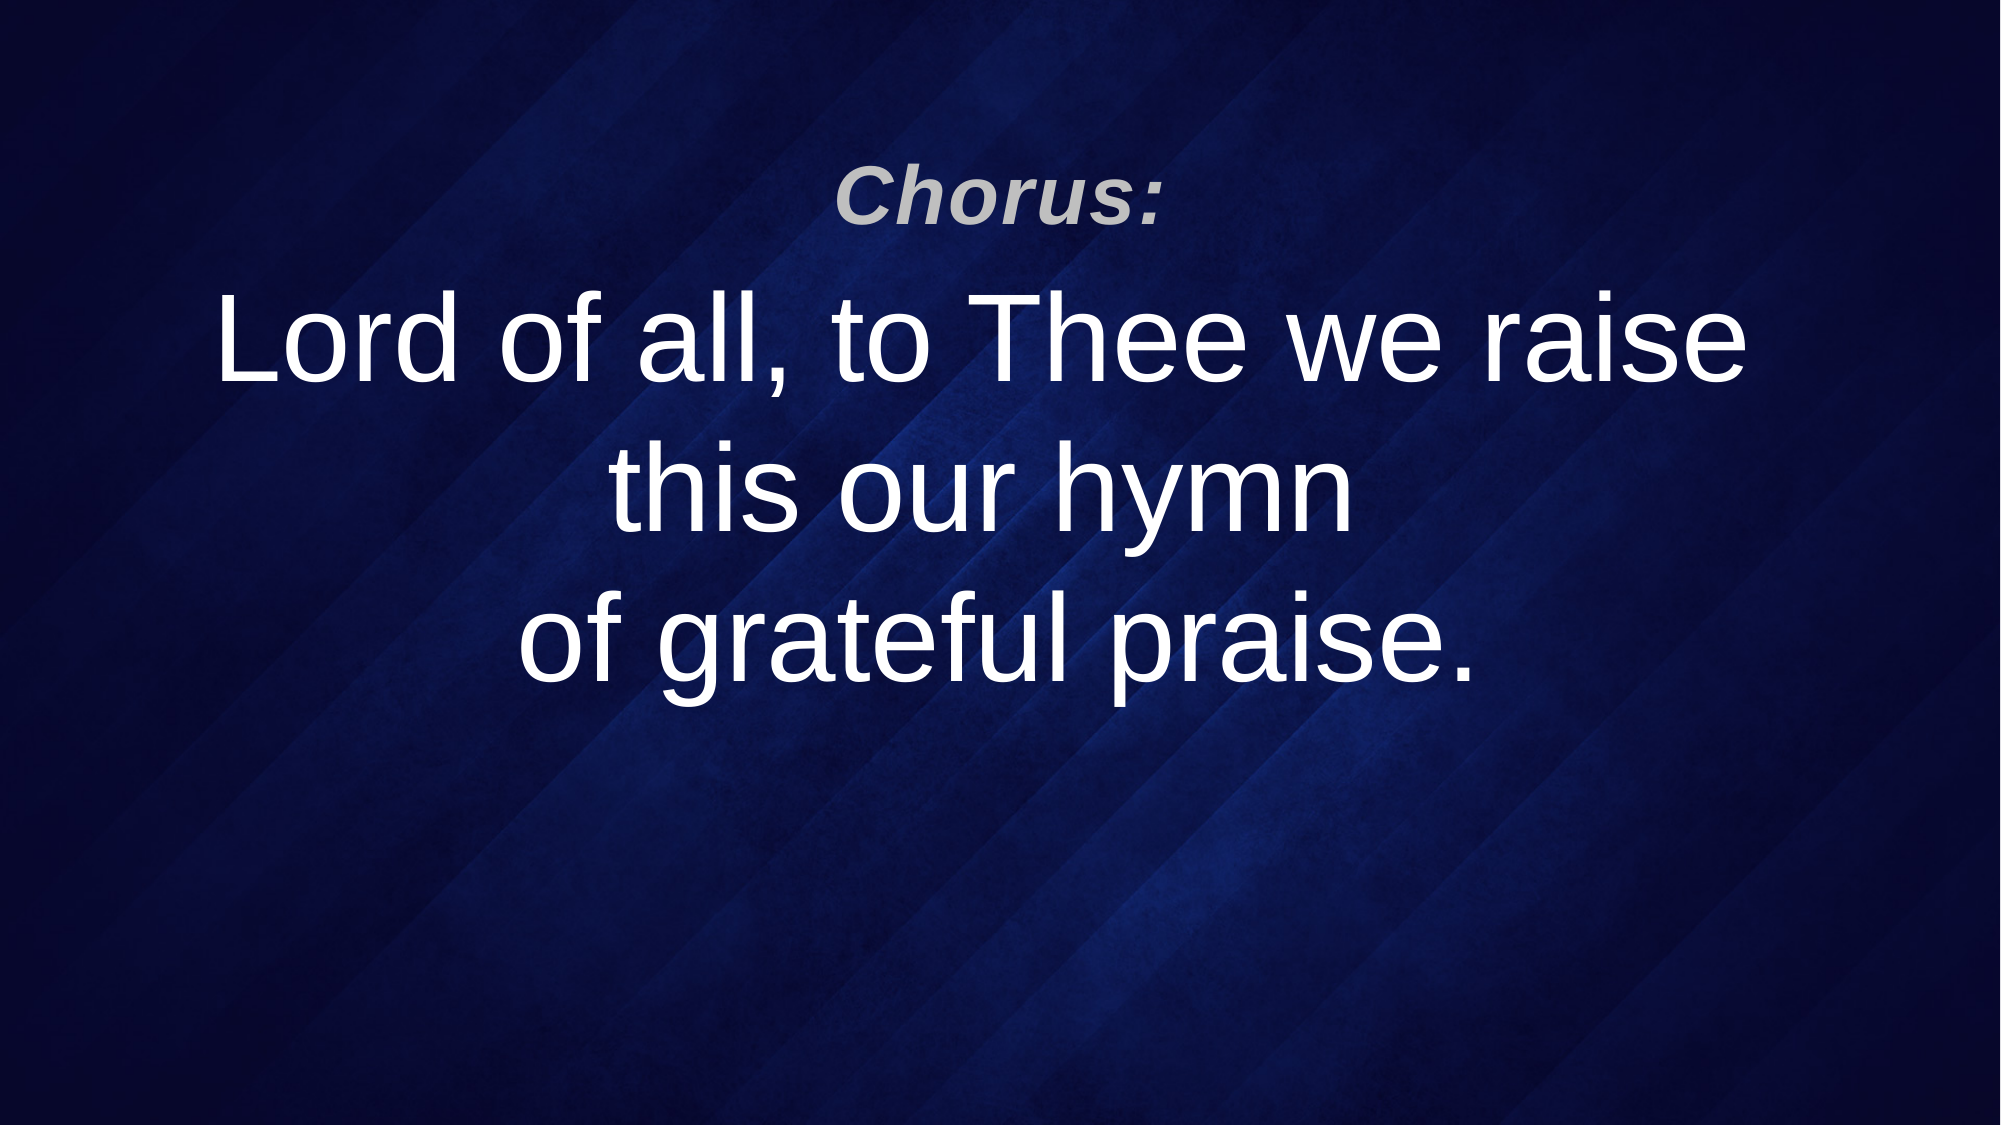

Chorus:
# Lord of all, to Thee we raise this our hymn of grateful praise.